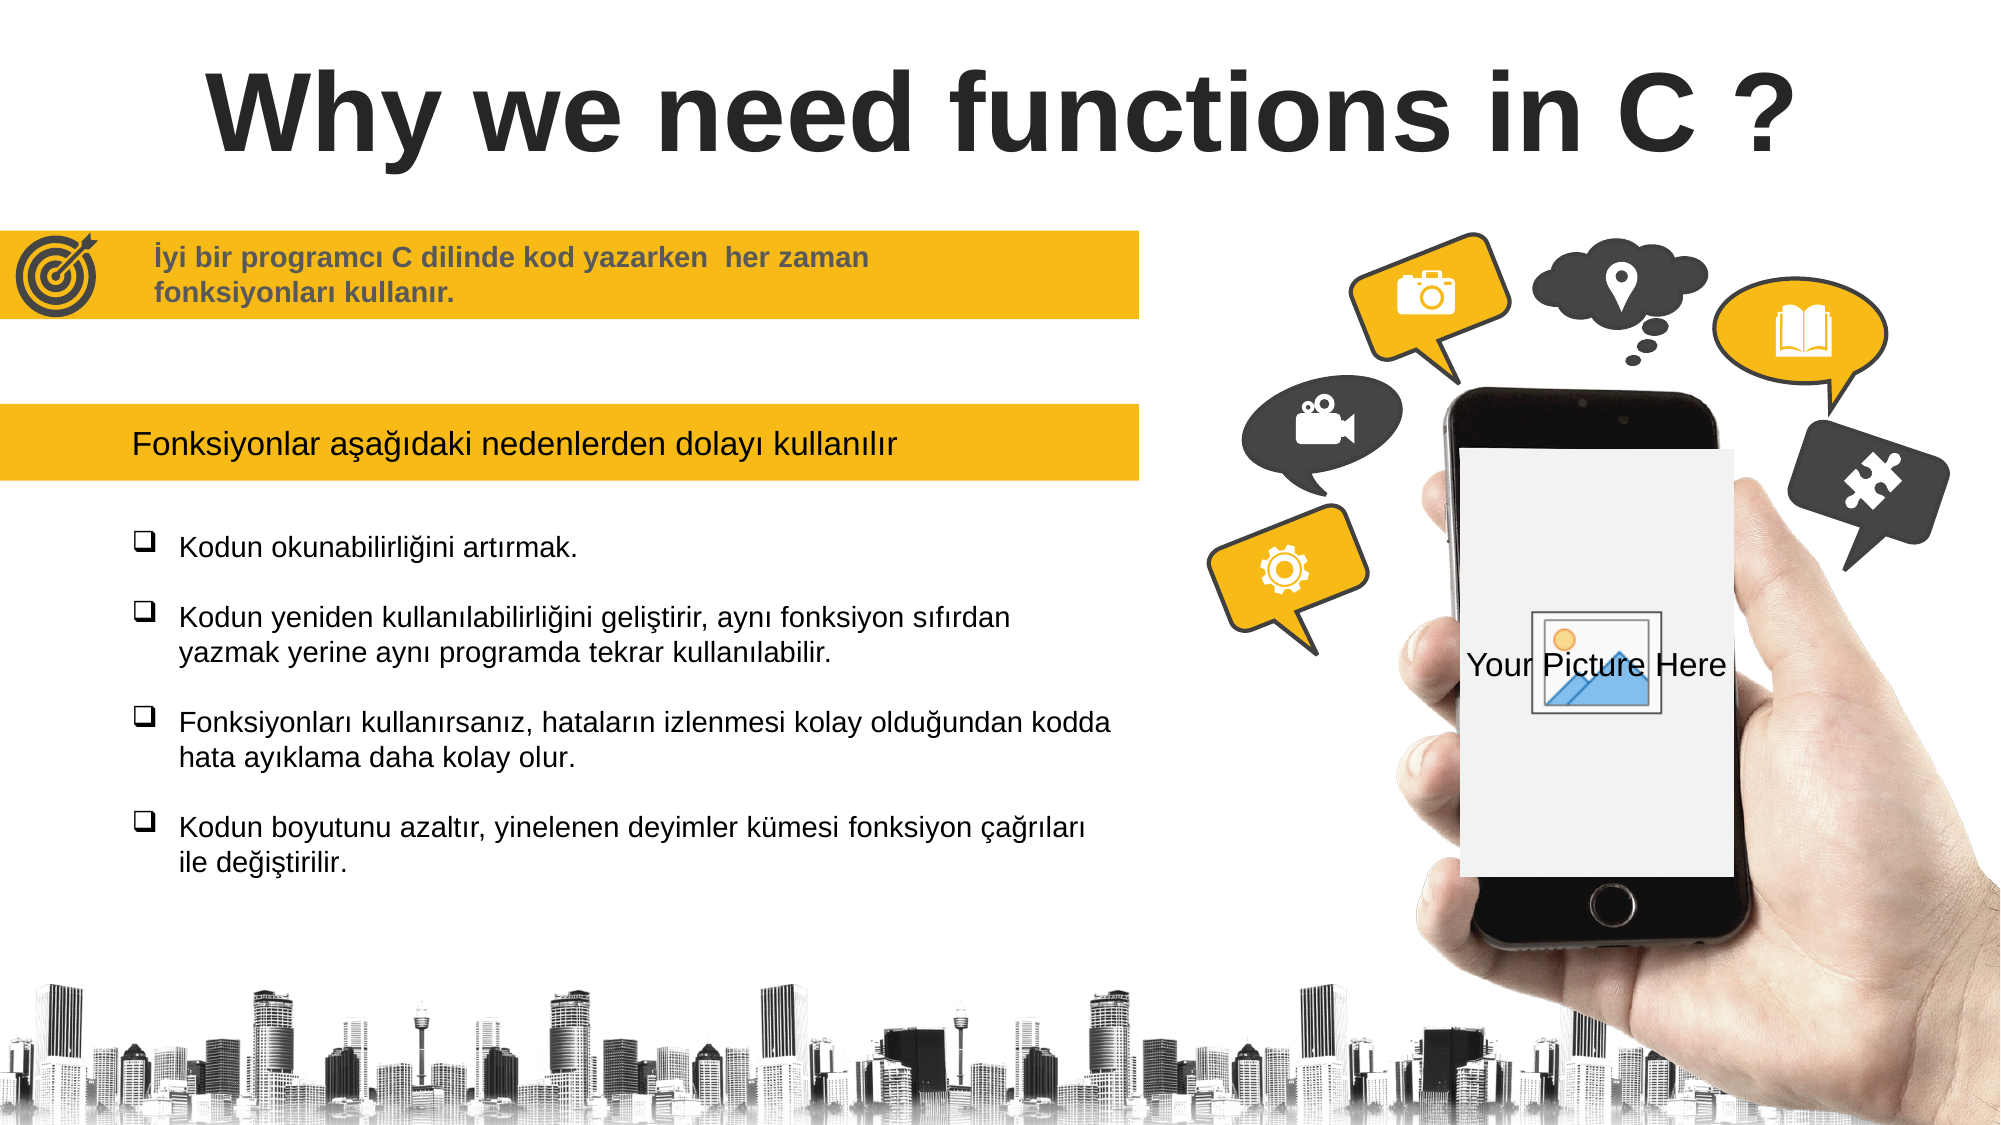

Why we need functions in C ?

İyi bir programcı C dilinde kod yazarken  her zaman fonksiyonları kullanır.

Fonksiyonlar aşağıdaki nedenlerden dolayı kullanılır

Kodun okunabilirliğini artırmak.

Kodun yeniden kullanılabilirliğini geliştirir, aynı fonksiyon sıfırdan yazmak yerine aynı programda tekrar kullanılabilir.

Fonksiyonları kullanırsanız, hataların izlenmesi kolay olduğundan kodda hata ayıklama daha kolay olur.

Kodun boyutunu azaltır, yinelenen deyimler kümesi fonksiyon çağrıları ile değiştirilir.